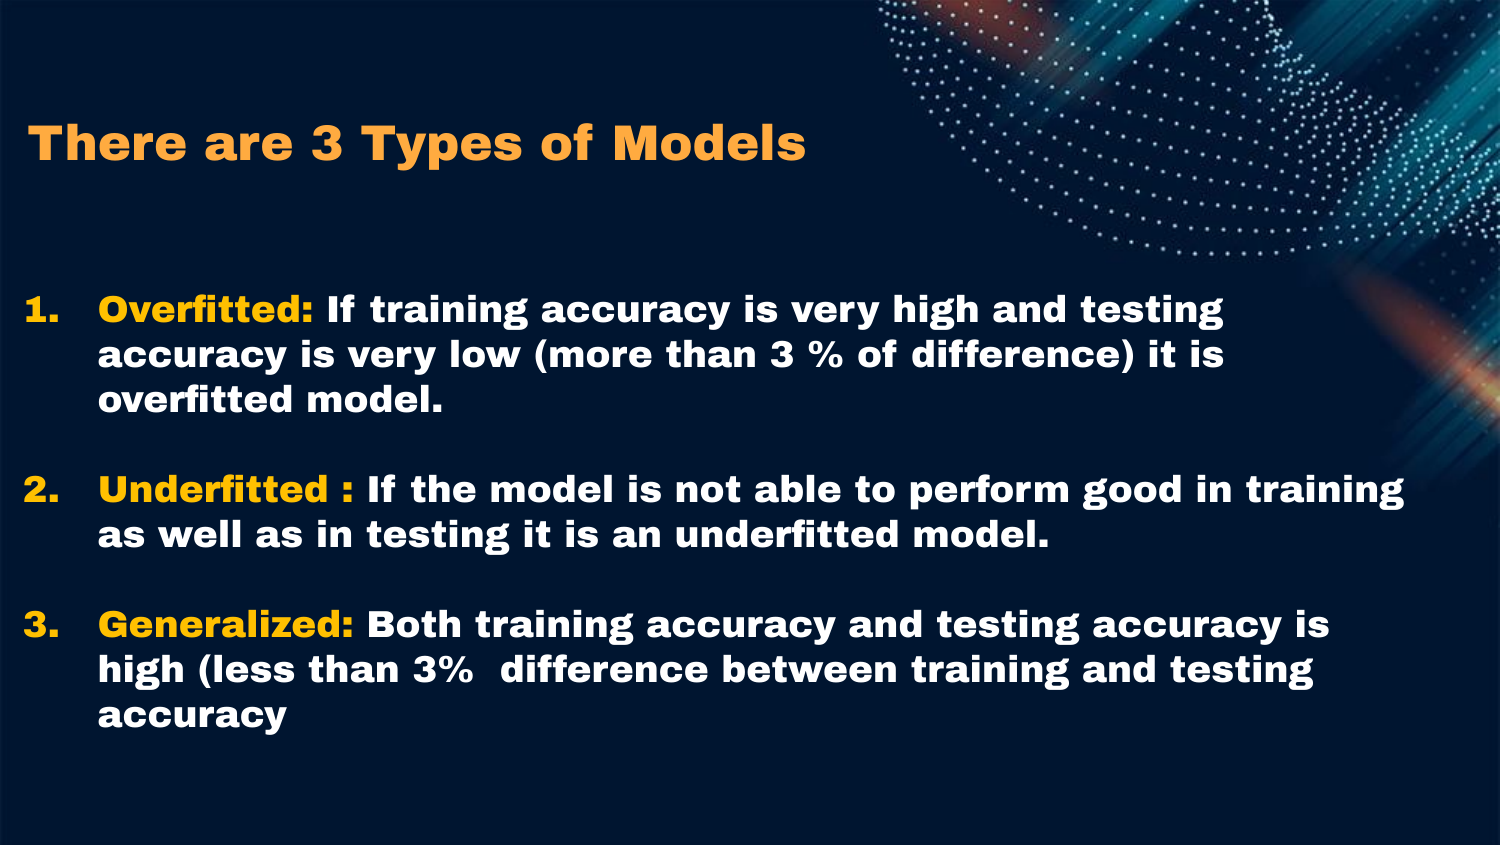

# There are 3 Types of Models
Overfitted: If training accuracy is very high and testing accuracy is very low (more than 3 % of difference) it is overfitted model.

Underfitted : If the model is not able to perform good in training as well as in testing it is an underfitted model.

Generalized: Both training accuracy and testing accuracy is high (less than 3%  difference between training and testing accuracy